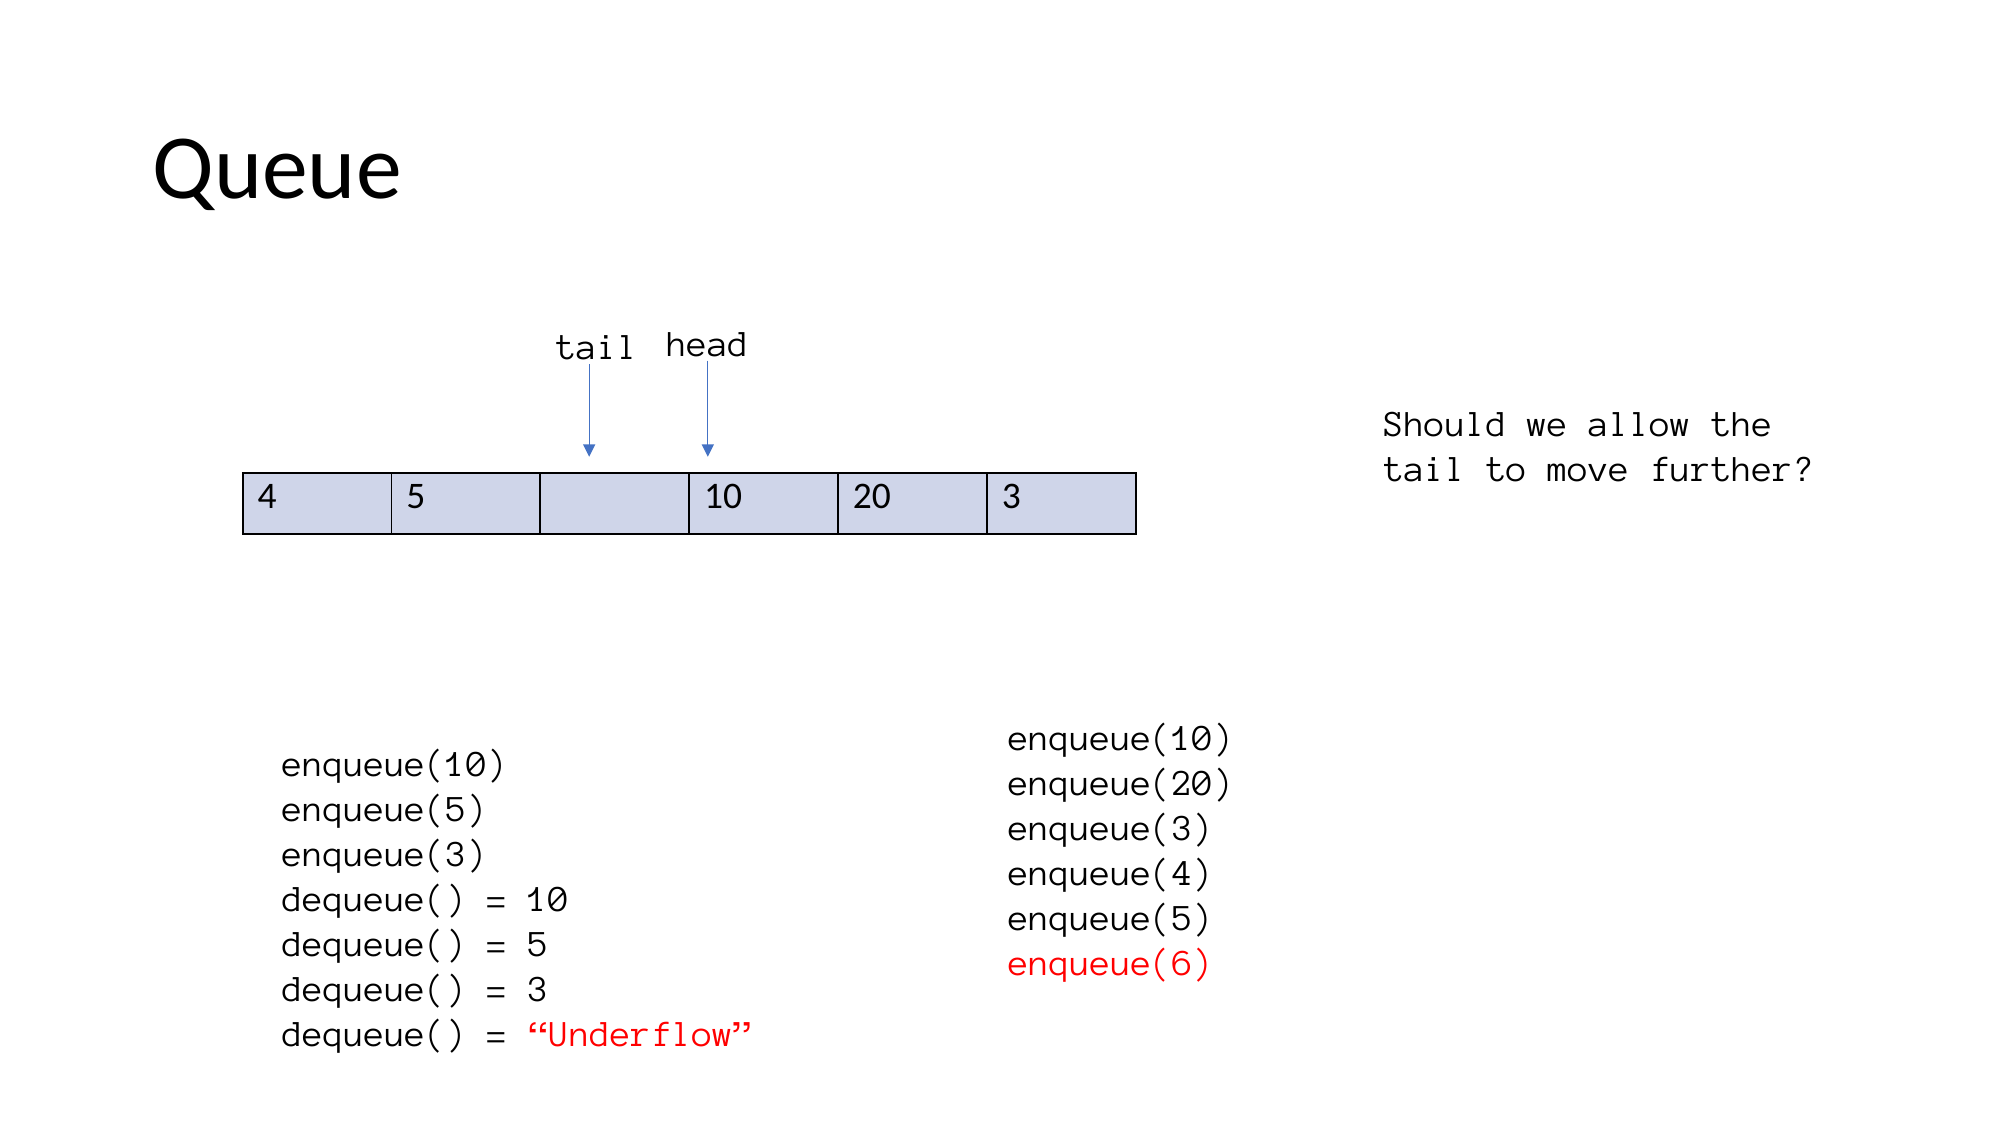

# Queue
head
tail
Should we allow the tail to move further?
| 4 | 5 |  | 10 | 20 | 3 |
| --- | --- | --- | --- | --- | --- |
enqueue(10)
enqueue(20)
enqueue(3)
enqueue(4)
enqueue(5)
enqueue(6)
enqueue(10)
enqueue(5)
enqueue(3)
dequeue() = 10
dequeue() = 5
dequeue() = 3
dequeue() = “Underflow”